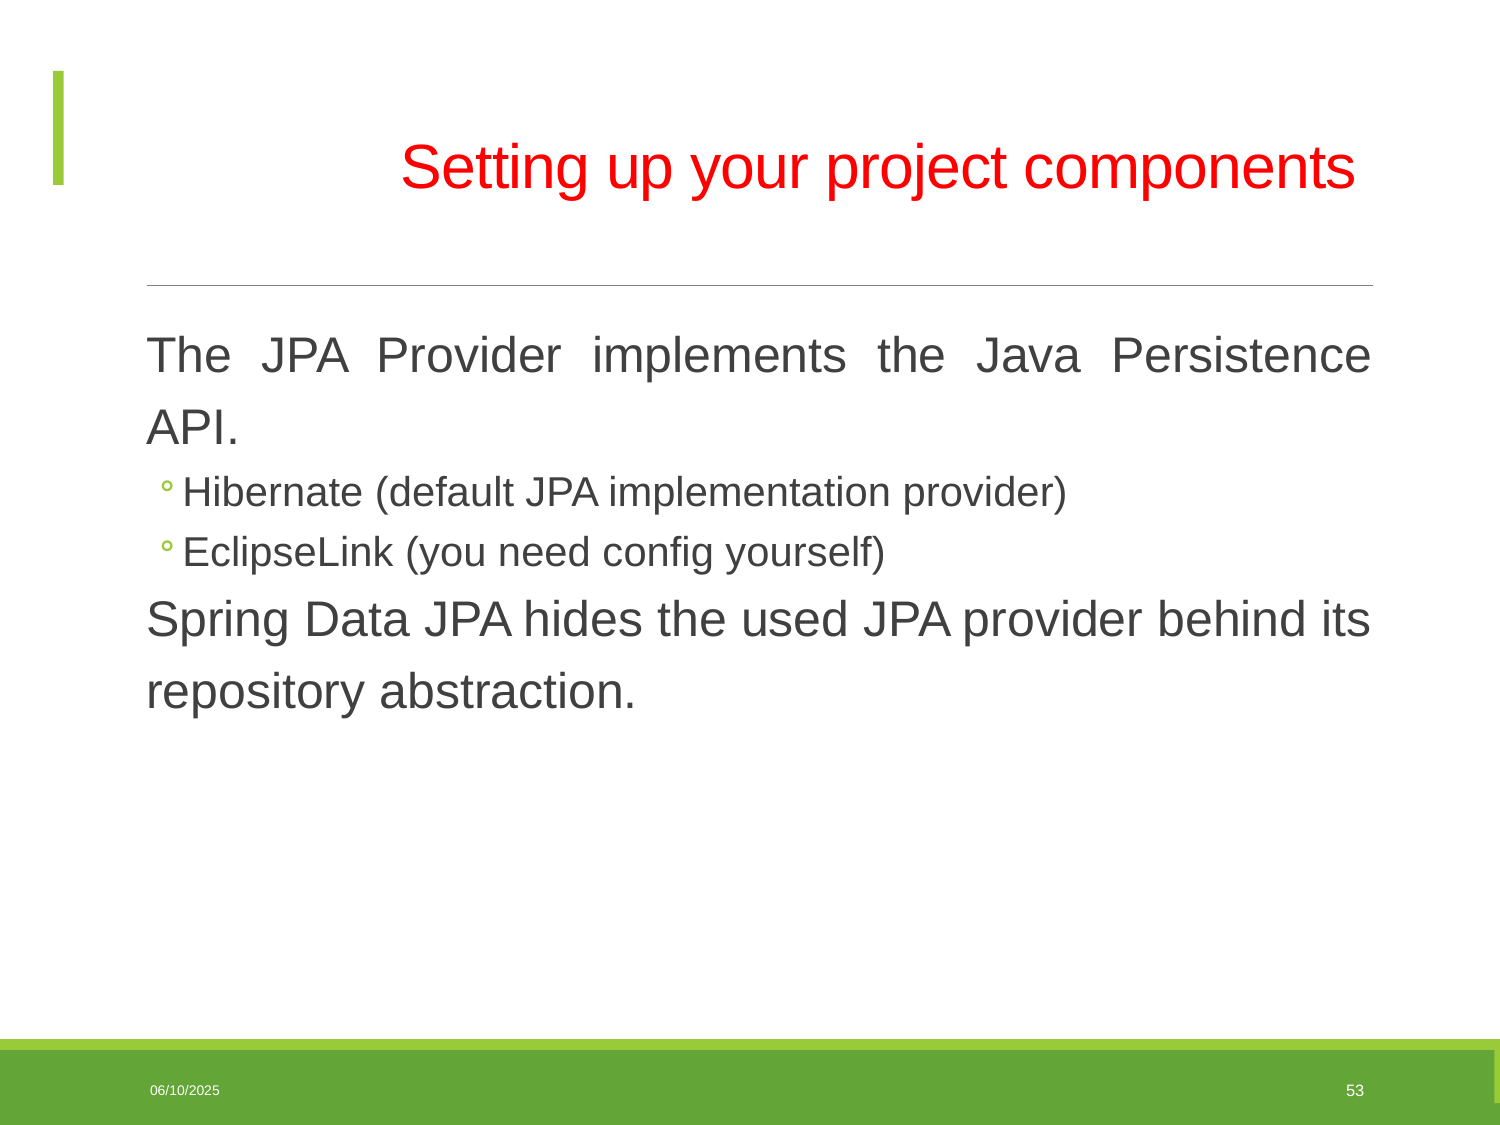

# Setting up your project components
The JPA Provider implements the Java Persistence API.
Hibernate (default JPA implementation provider)
EclipseLink (you need config yourself)
Spring Data JPA hides the used JPA provider behind its repository abstraction.
06/10/2025
53